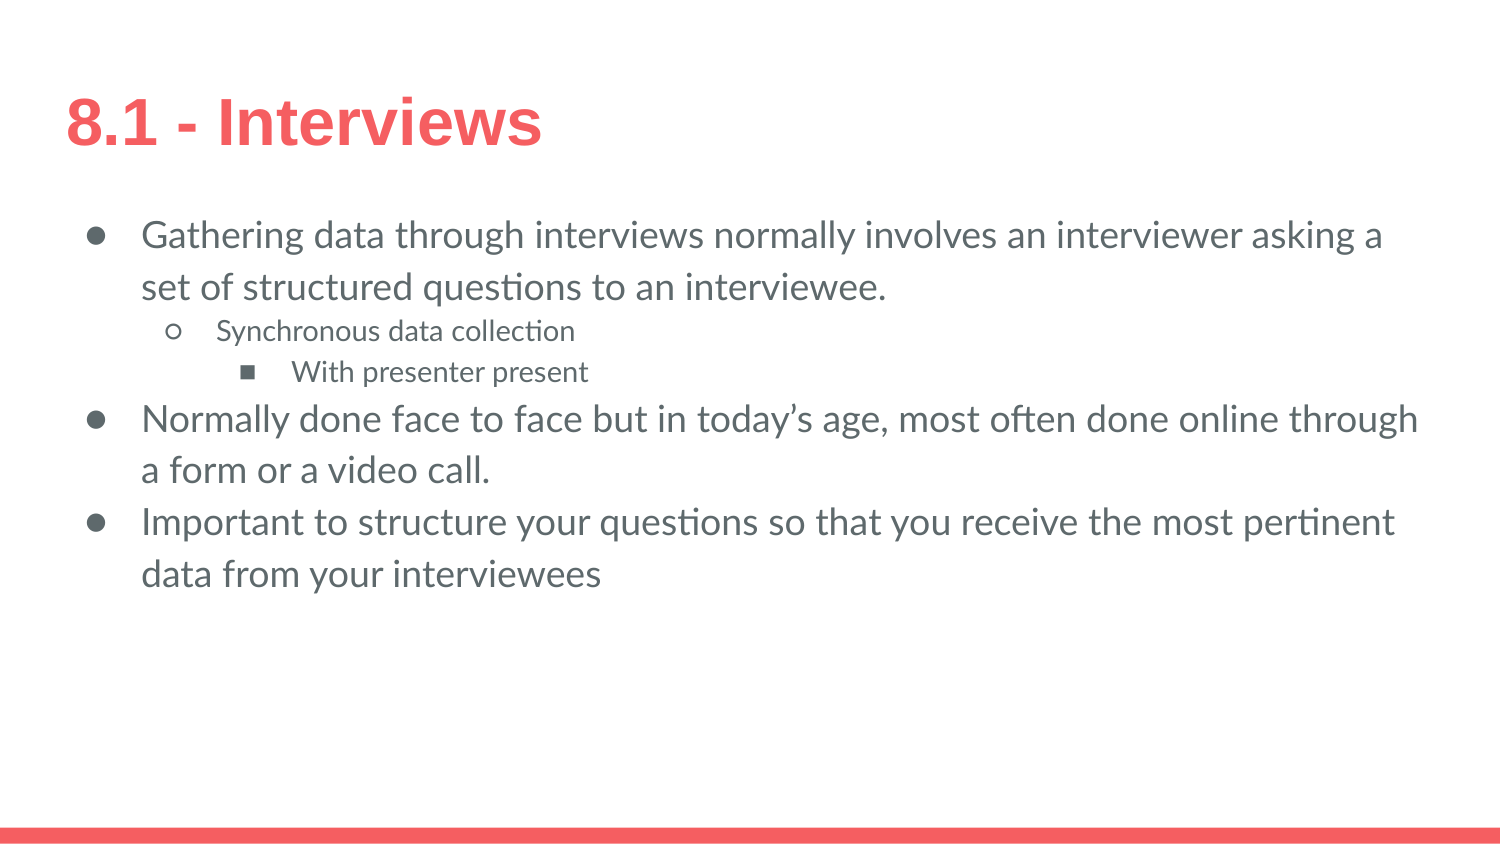

# 8.1 - Interviews
Gathering data through interviews normally involves an interviewer asking a set of structured questions to an interviewee.
Synchronous data collection
With presenter present
Normally done face to face but in today’s age, most often done online through a form or a video call.
Important to structure your questions so that you receive the most pertinent data from your interviewees